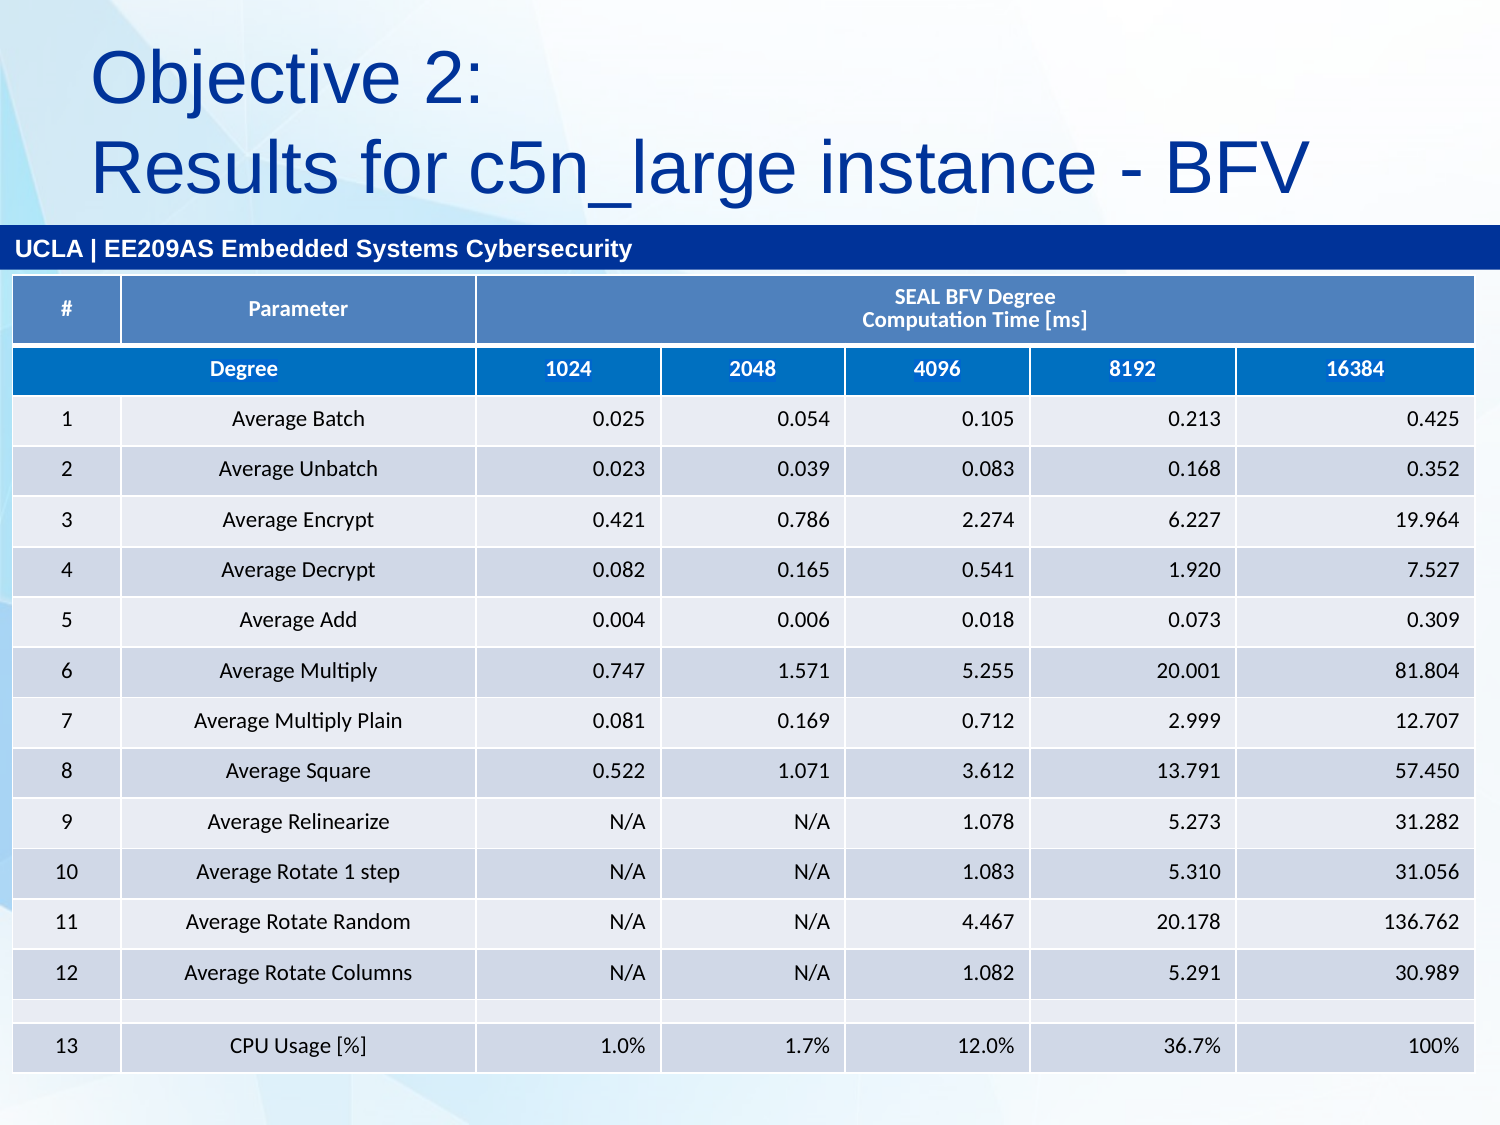

# Objective 2: Results for c5n_large instance - BFV
| # | Parameter | SEAL BFV Degree Computation Time [ms] |  |  |  |  |
| --- | --- | --- | --- | --- | --- | --- |
| Degree |  | 1024 | 2048 | 4096 | 8192 | 16384 |
| 1 | Average Batch | 0.025 | 0.054 | 0.105 | 0.213 | 0.425 |
| 2 | Average Unbatch | 0.023 | 0.039 | 0.083 | 0.168 | 0.352 |
| 3 | Average Encrypt | 0.421 | 0.786 | 2.274 | 6.227 | 19.964 |
| 4 | Average Decrypt | 0.082 | 0.165 | 0.541 | 1.920 | 7.527 |
| 5 | Average Add | 0.004 | 0.006 | 0.018 | 0.073 | 0.309 |
| 6 | Average Multiply | 0.747 | 1.571 | 5.255 | 20.001 | 81.804 |
| 7 | Average Multiply Plain | 0.081 | 0.169 | 0.712 | 2.999 | 12.707 |
| 8 | Average Square | 0.522 | 1.071 | 3.612 | 13.791 | 57.450 |
| 9 | Average Relinearize | N/A | N/A | 1.078 | 5.273 | 31.282 |
| 10 | Average Rotate 1 step | N/A | N/A | 1.083 | 5.310 | 31.056 |
| 11 | Average Rotate Random | N/A | N/A | 4.467 | 20.178 | 136.762 |
| 12 | Average Rotate Columns | N/A | N/A | 1.082 | 5.291 | 30.989 |
|  |  |  |  |  |  |  |
| 13 | CPU Usage [%] | 1.0% | 1.7% | 12.0% | 36.7% | 100% |